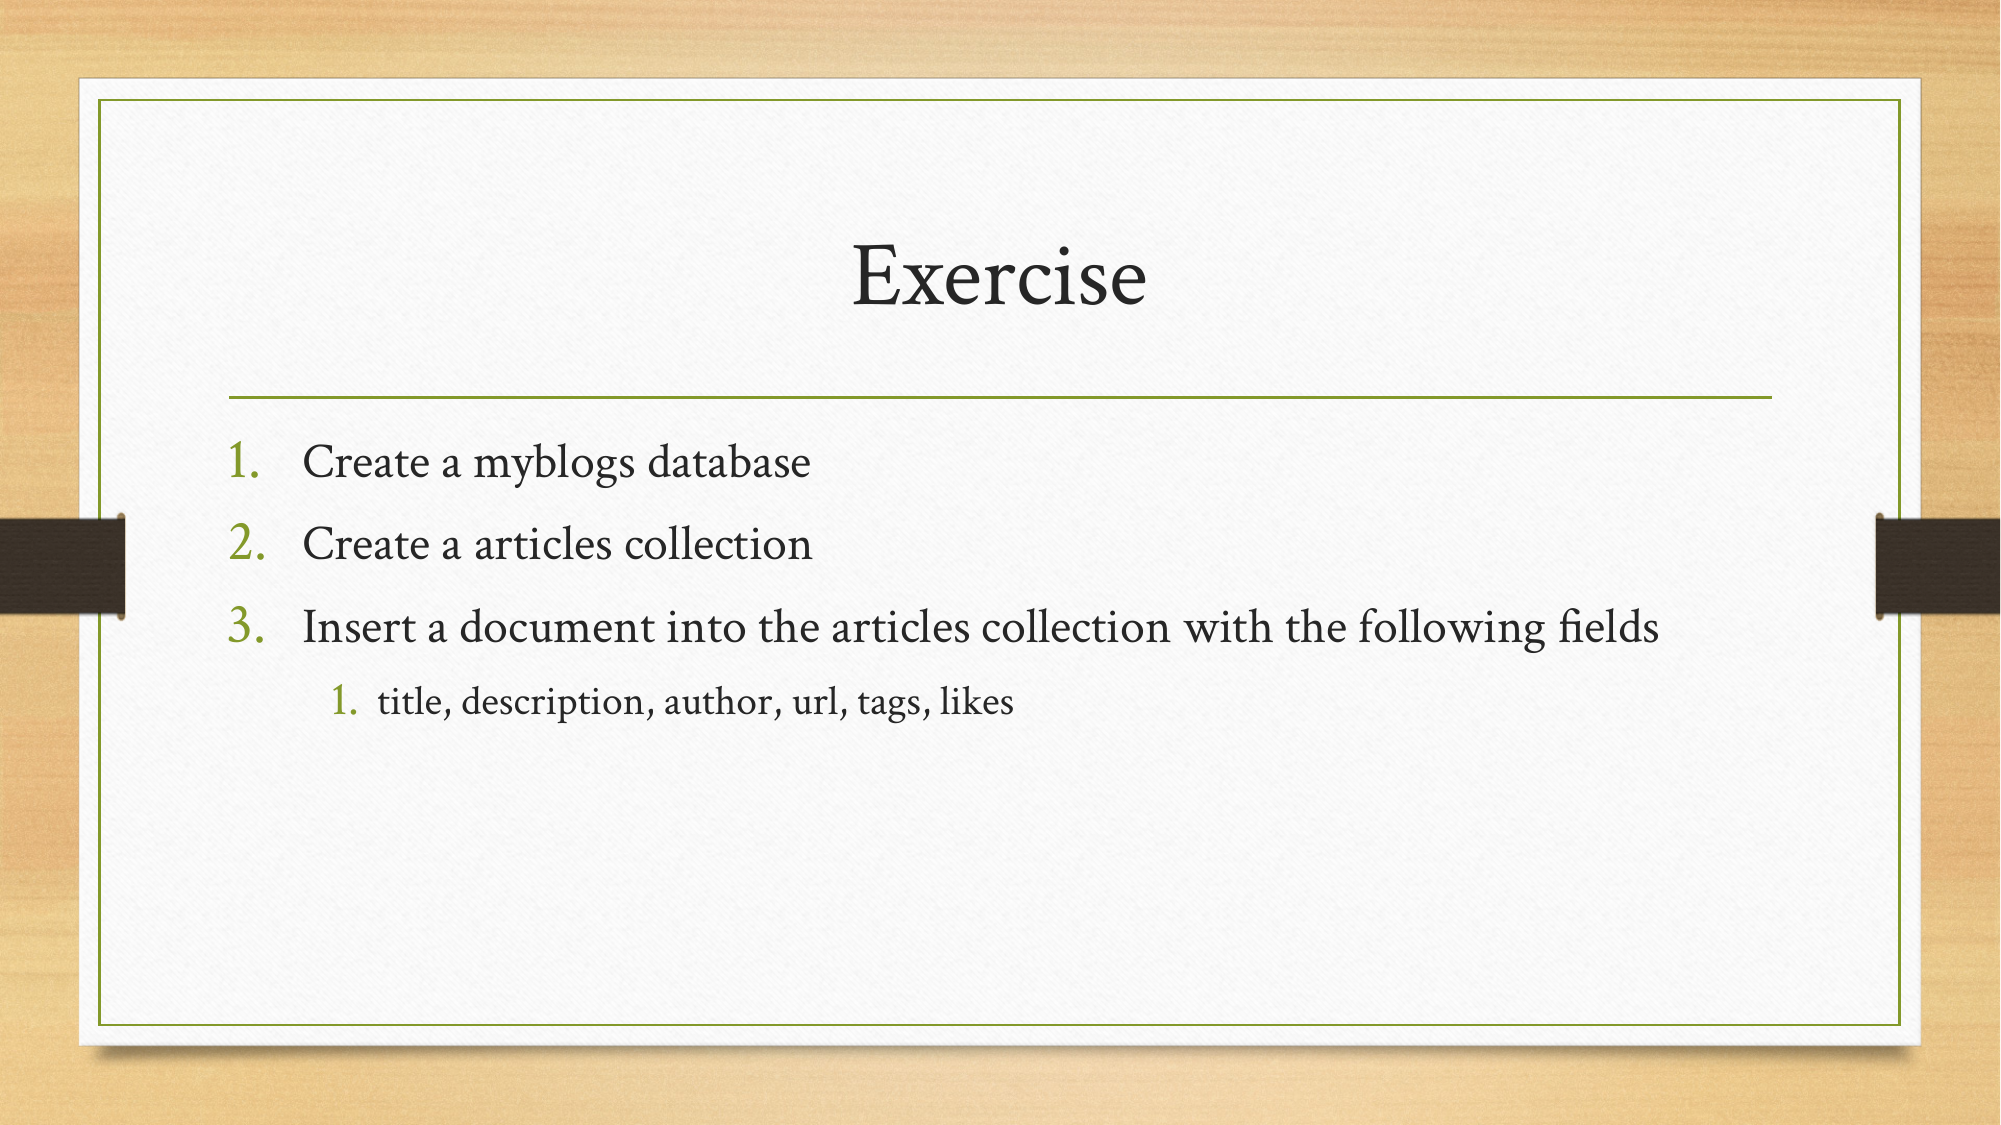

# Exercise
Create a myblogs database
Create a articles collection
Insert a document into the articles collection with the following fields
title, description, author, url, tags, likes